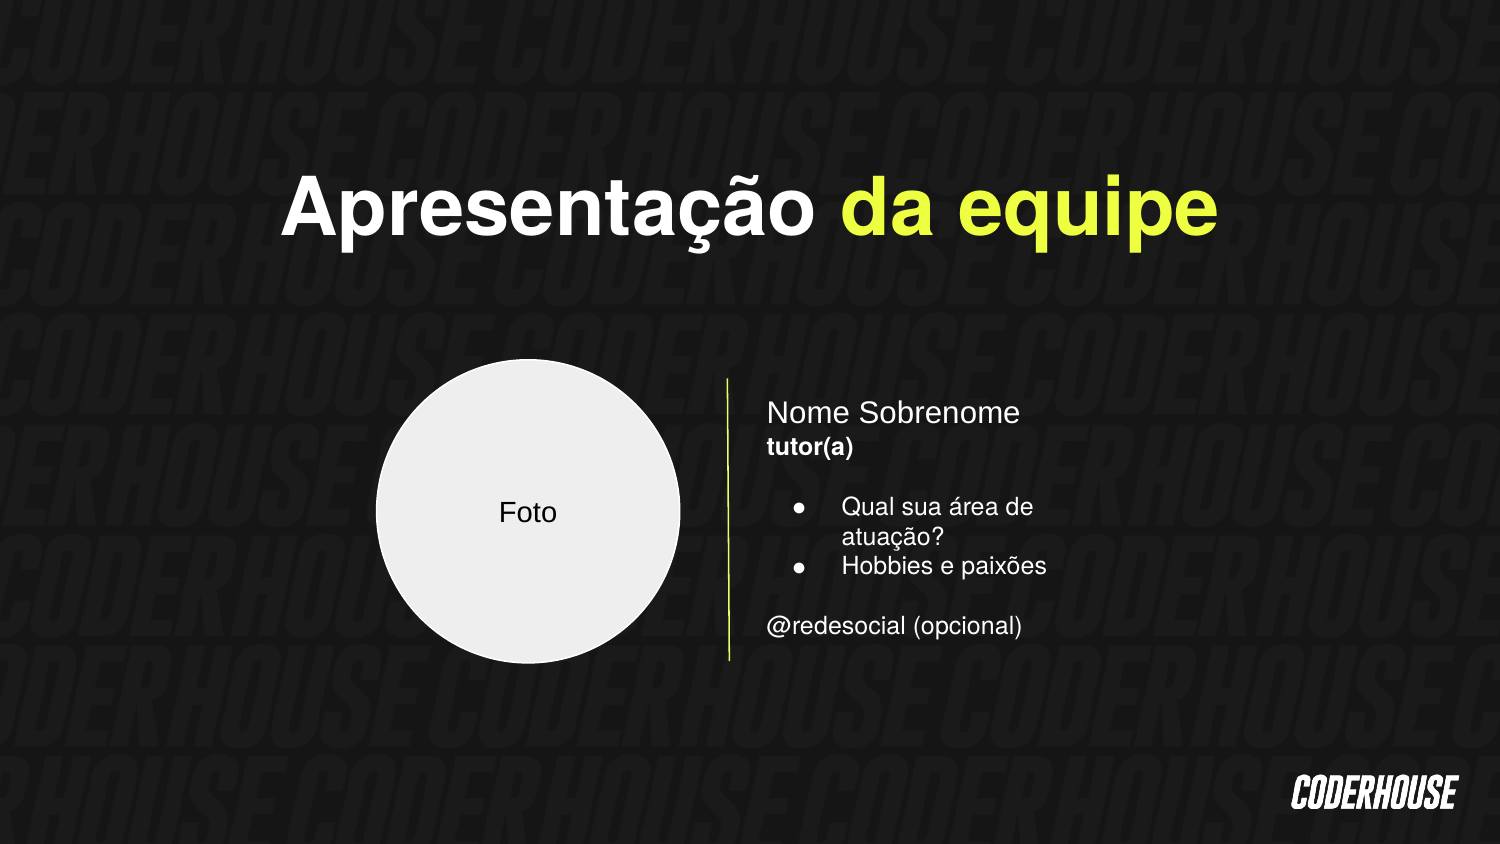

Apresentação da equipe
Foto
Nome Sobrenome
tutor(a)

Qual sua área de atuação?
Hobbies e paixões

@redesocial (opcional)